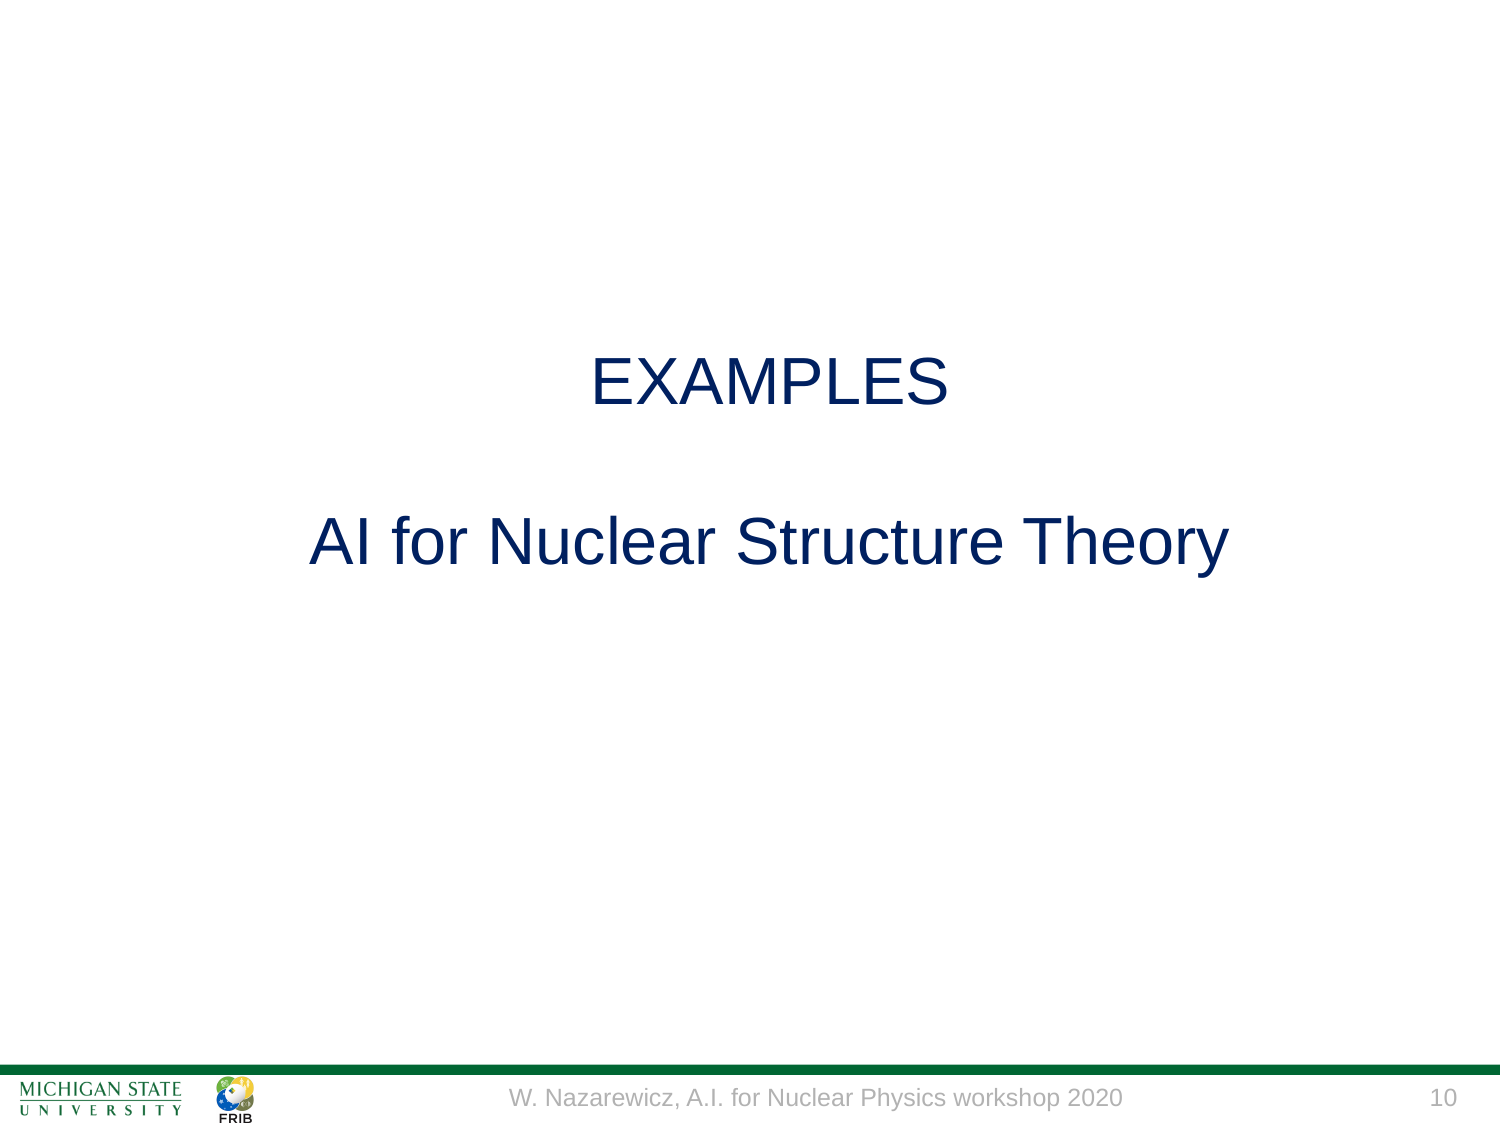

EXAMPLES

AI for Nuclear Structure Theory
W. Nazarewicz, A.I. for Nuclear Physics workshop 2020
10